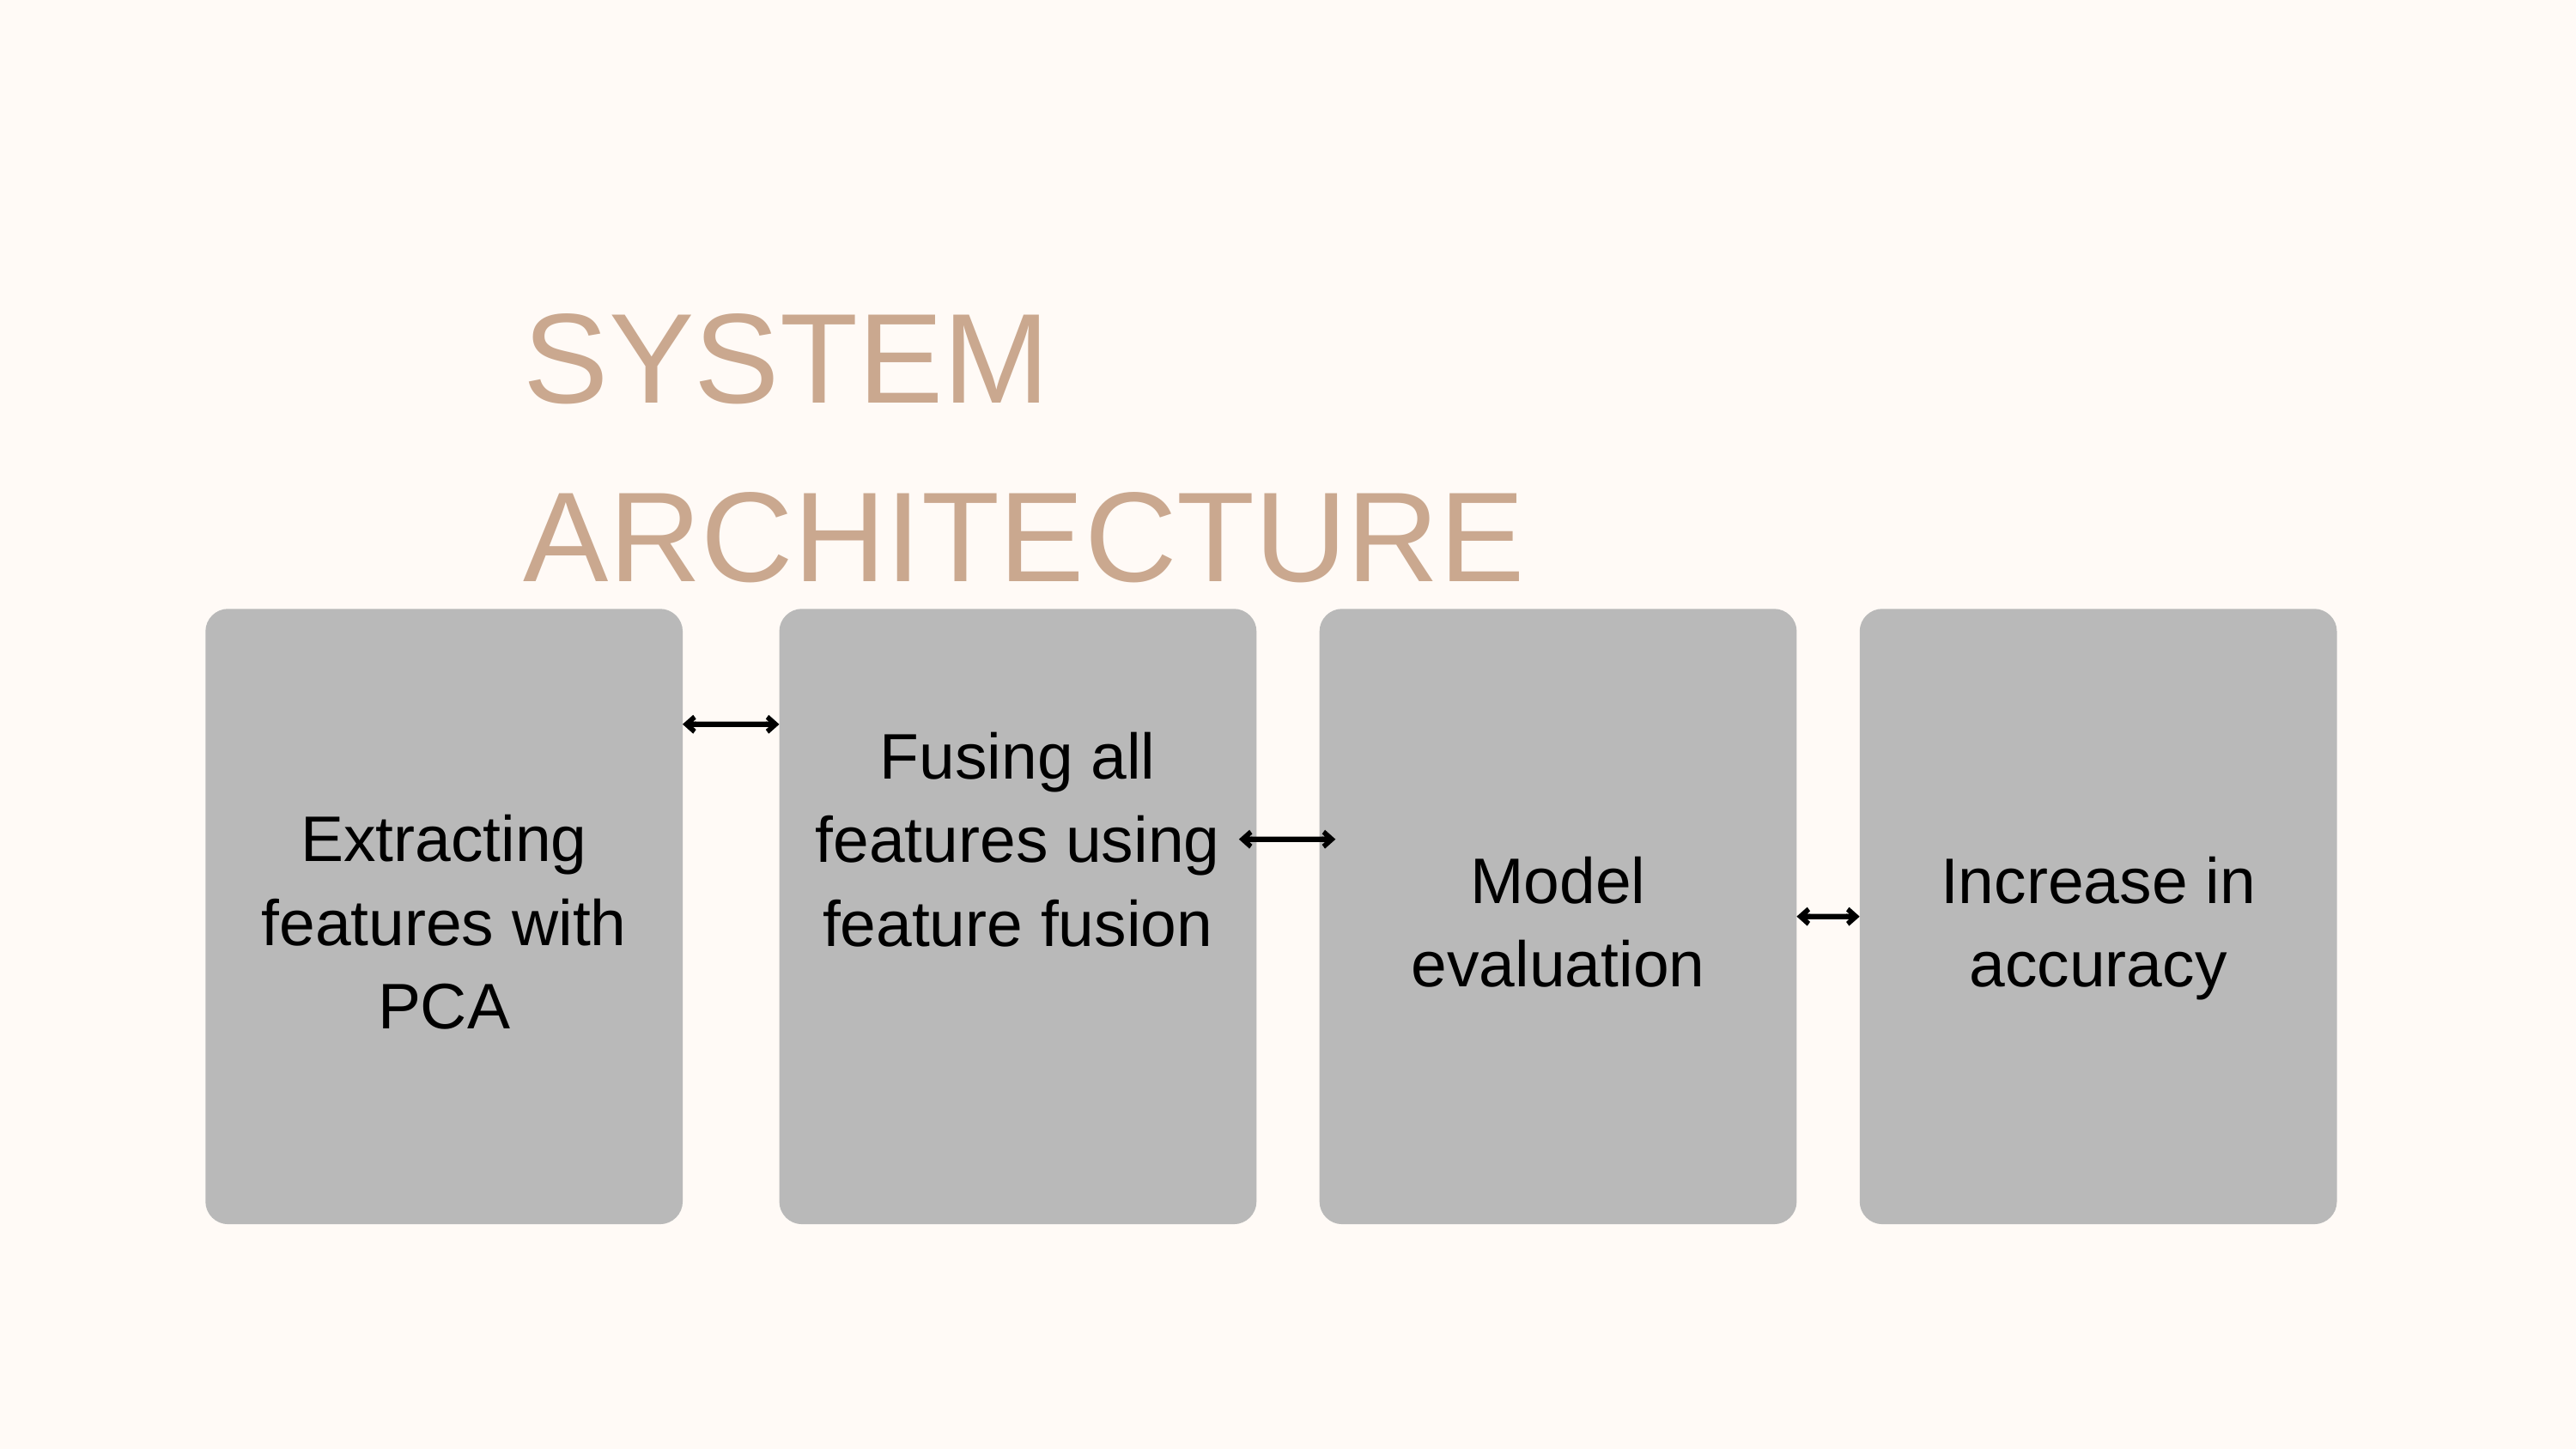

SYSTEM ARCHITECTURE

Fusing all features using feature fusion

Extracting features with PCA
Model evaluation
Increase in accuracy